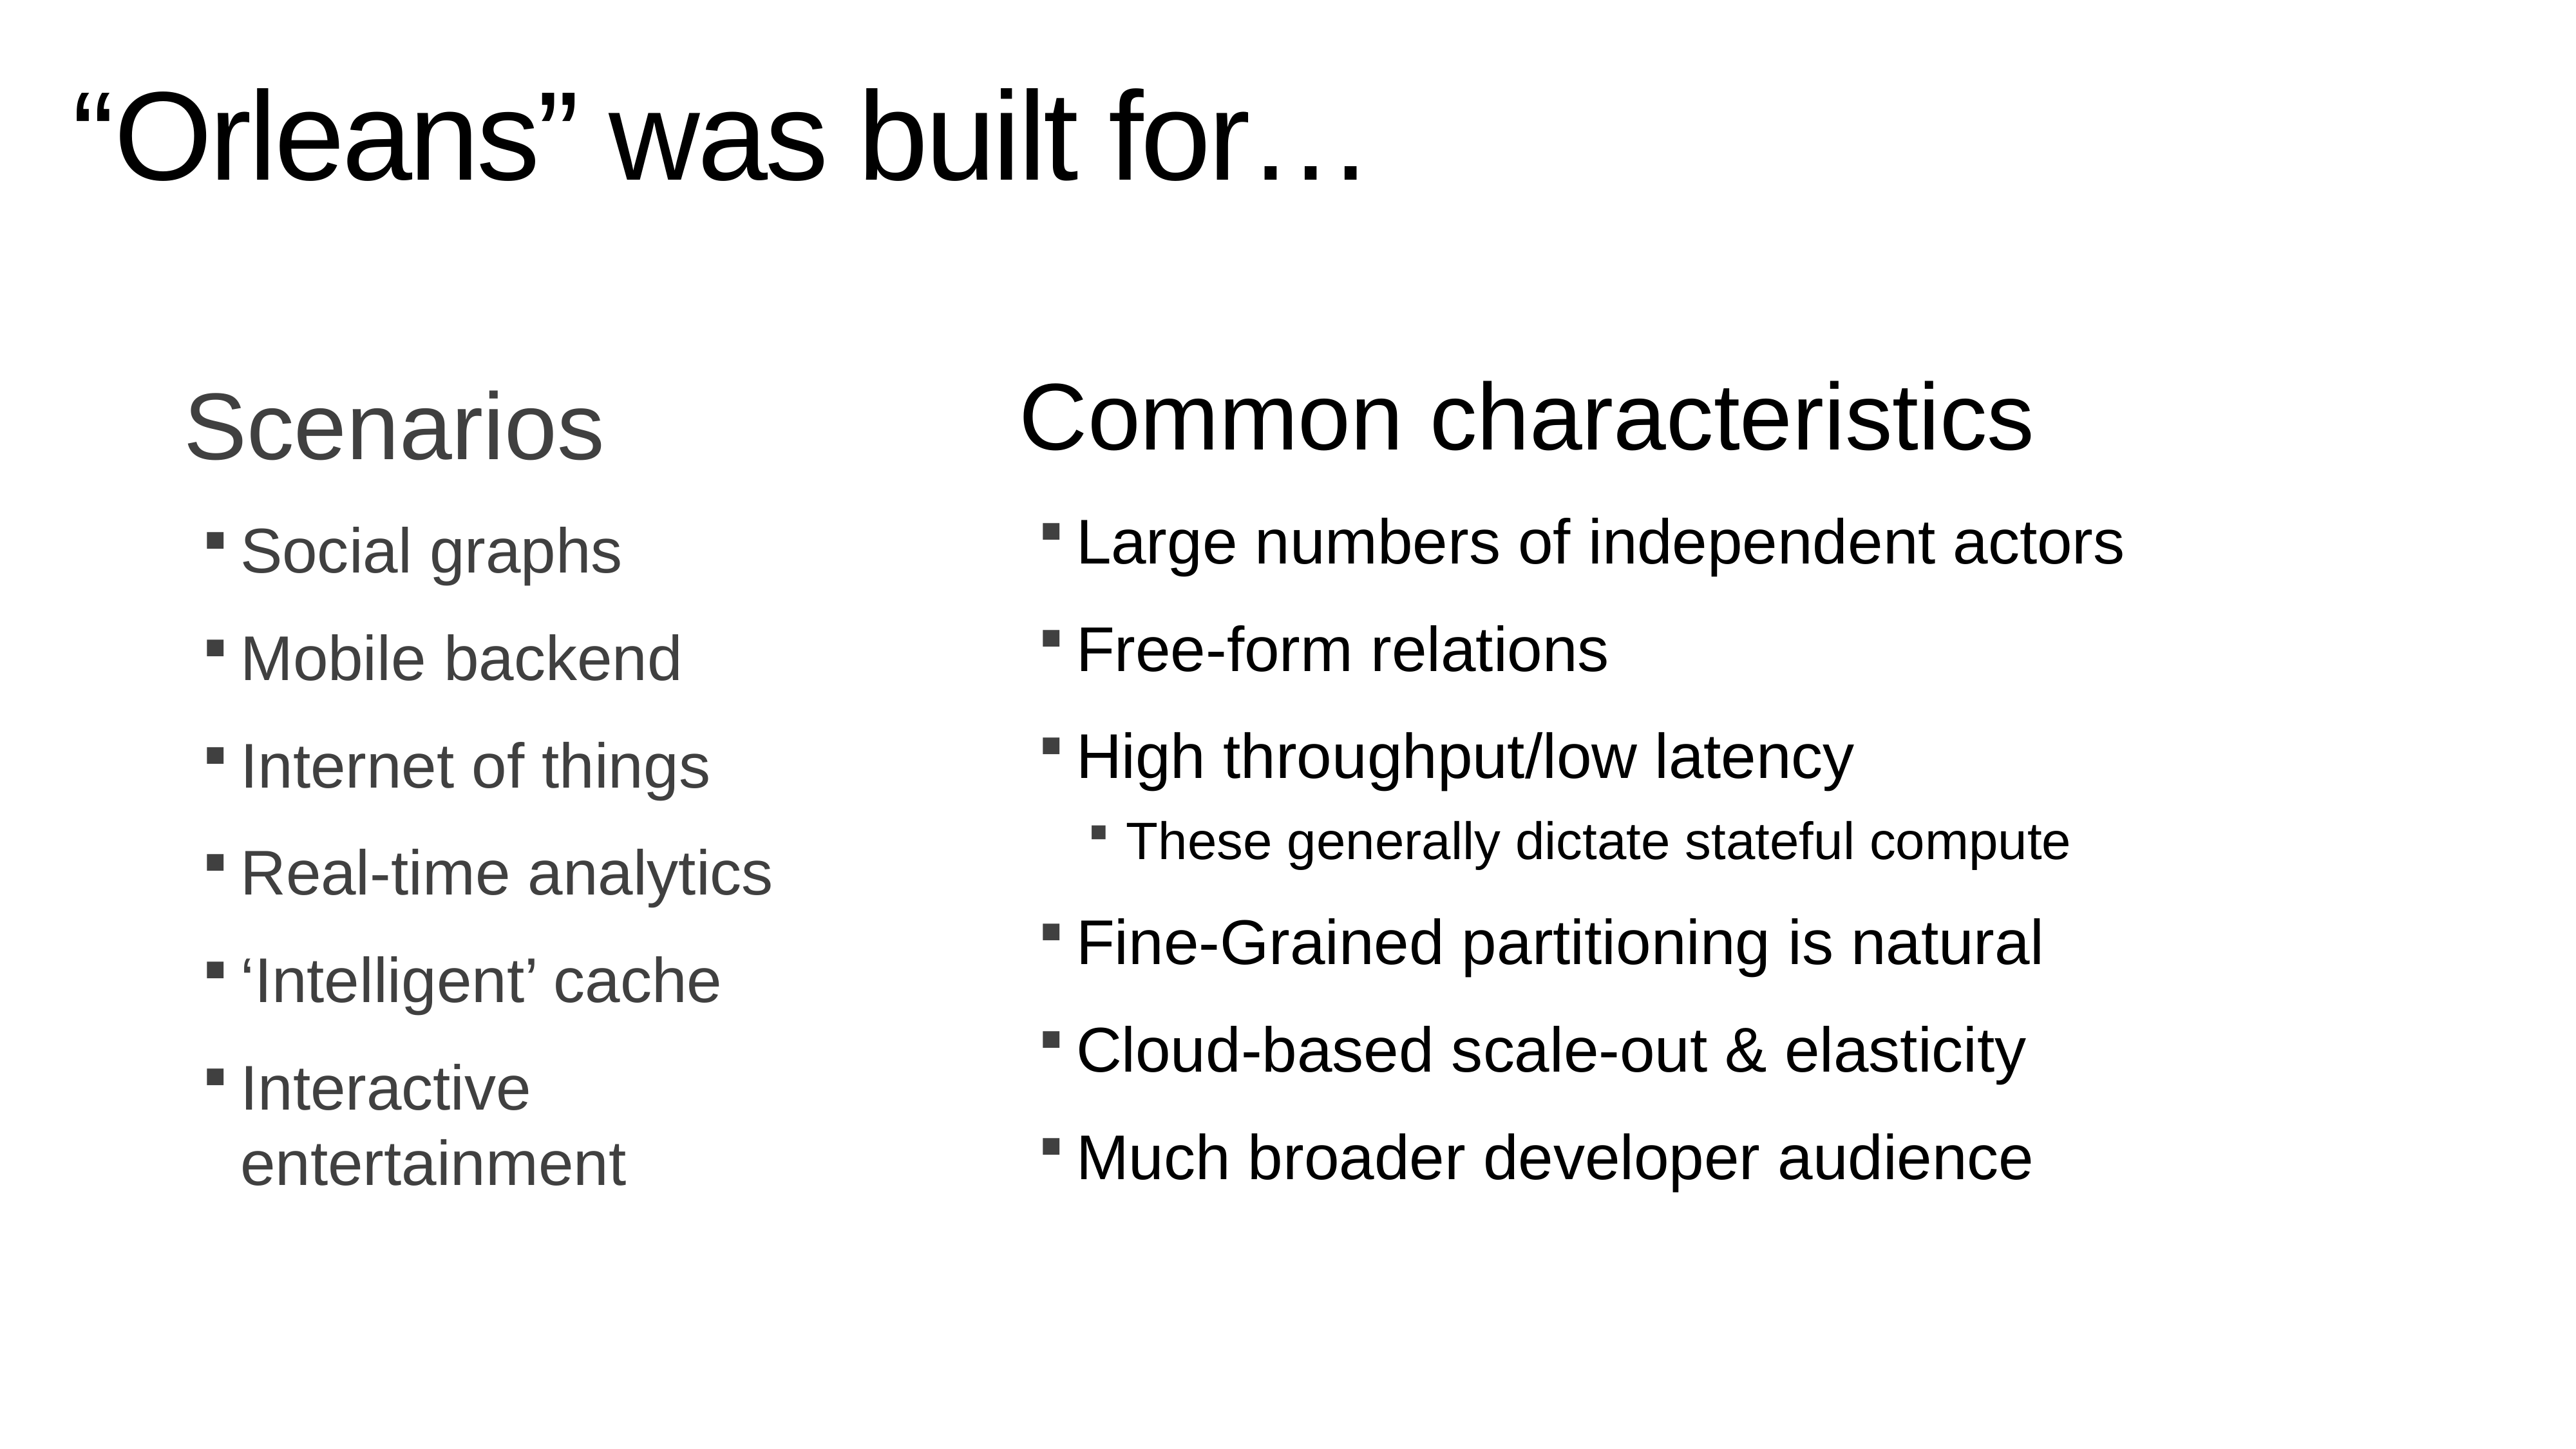

# “Orleans” was built for…
Scenarios
Social graphs
Mobile backend
Internet of things
Real-time analytics
‘Intelligent’ cache
Interactive entertainment
Common characteristics
Large numbers of independent actors
Free-form relations
High throughput/low latency
These generally dictate stateful compute
Fine-Grained partitioning is natural
Cloud-based scale-out & elasticity
Much broader developer audience